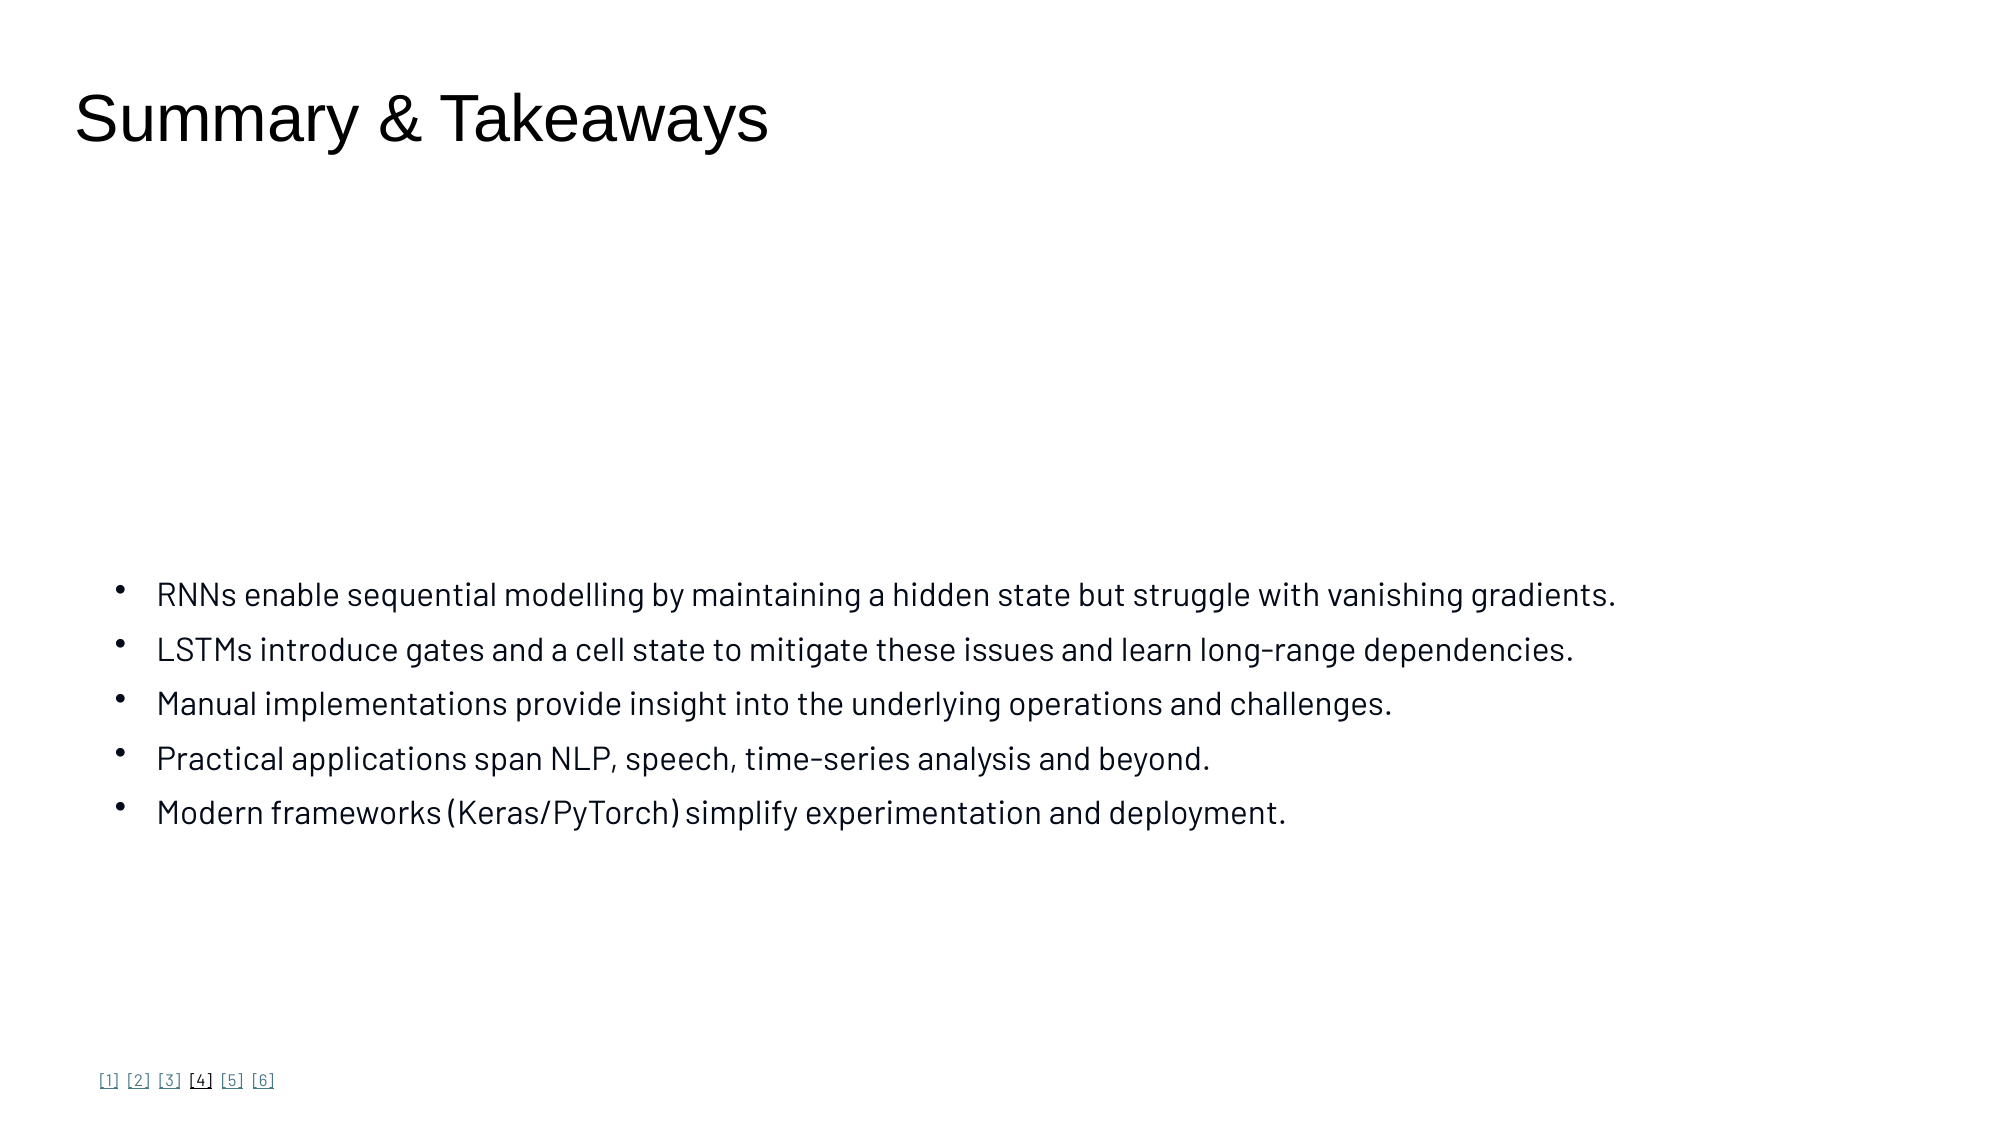

Summary & Takeaways
RNNs enable sequential modelling by maintaining a hidden state but struggle with vanishing gradients.
LSTMs introduce gates and a cell state to mitigate these issues and learn long‑range dependencies.
Manual implementations provide insight into the underlying operations and challenges.
Practical applications span NLP, speech, time‑series analysis and beyond.
Modern frameworks (Keras/PyTorch) simplify experimentation and deployment.
[1]   [2]   [3]   [4]   [5]   [6]